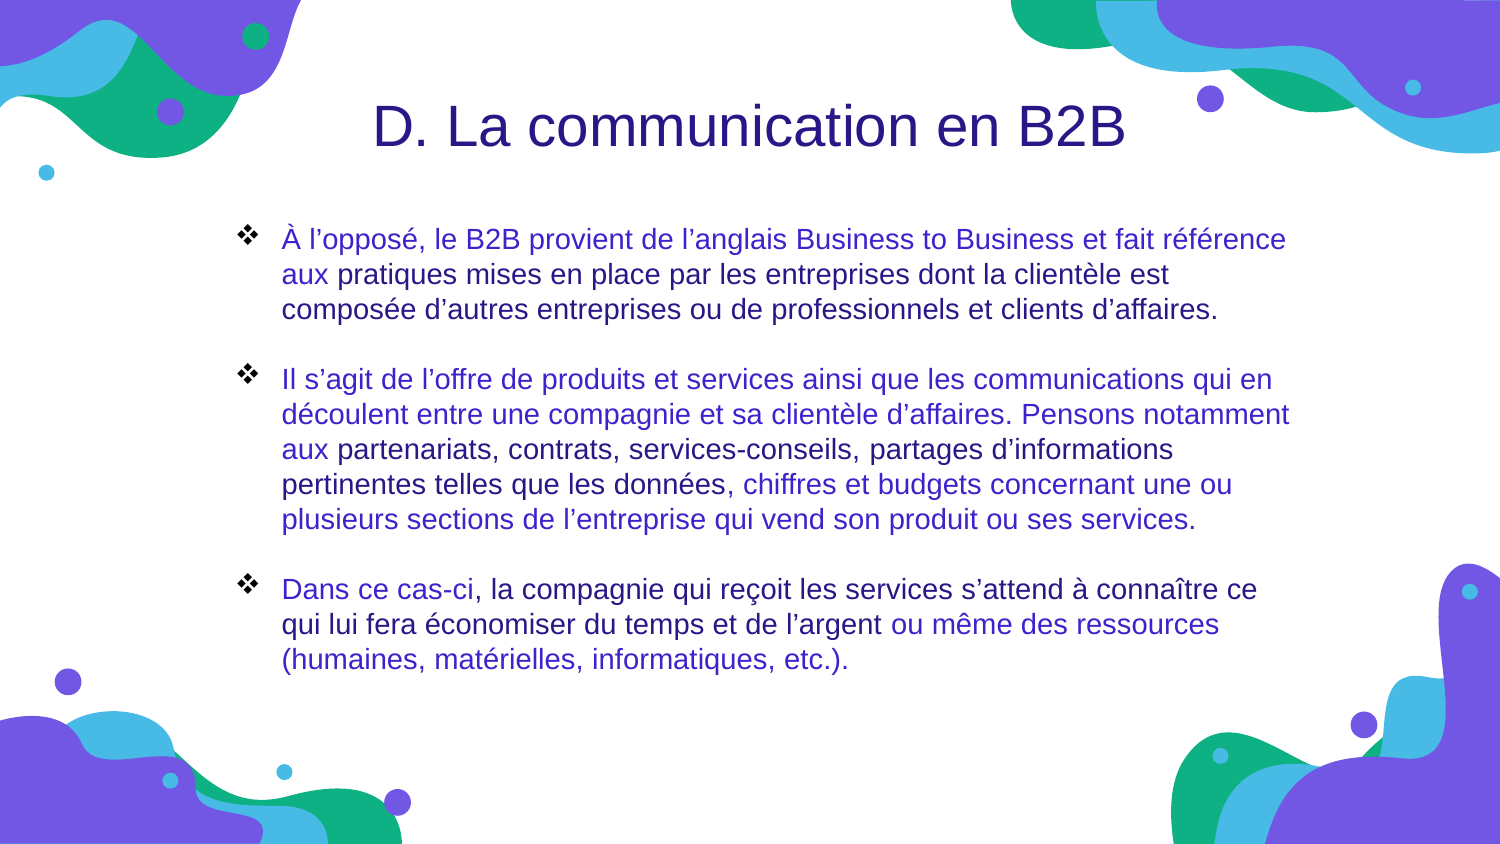

D. La communication en B2B
À l’opposé, le B2B provient de l’anglais Business to Business et fait référence aux pratiques mises en place par les entreprises dont la clientèle est composée d’autres entreprises ou de professionnels et clients d’affaires.

Il s’agit de l’offre de produits et services ainsi que les communications qui en découlent entre une compagnie et sa clientèle d’affaires. Pensons notamment aux partenariats, contrats, services-conseils, partages d’informations pertinentes telles que les données, chiffres et budgets concernant une ou plusieurs sections de l’entreprise qui vend son produit ou ses services.

Dans ce cas-ci, la compagnie qui reçoit les services s’attend à connaître ce qui lui fera économiser du temps et de l’argent ou même des ressources (humaines, matérielles, informatiques, etc.).